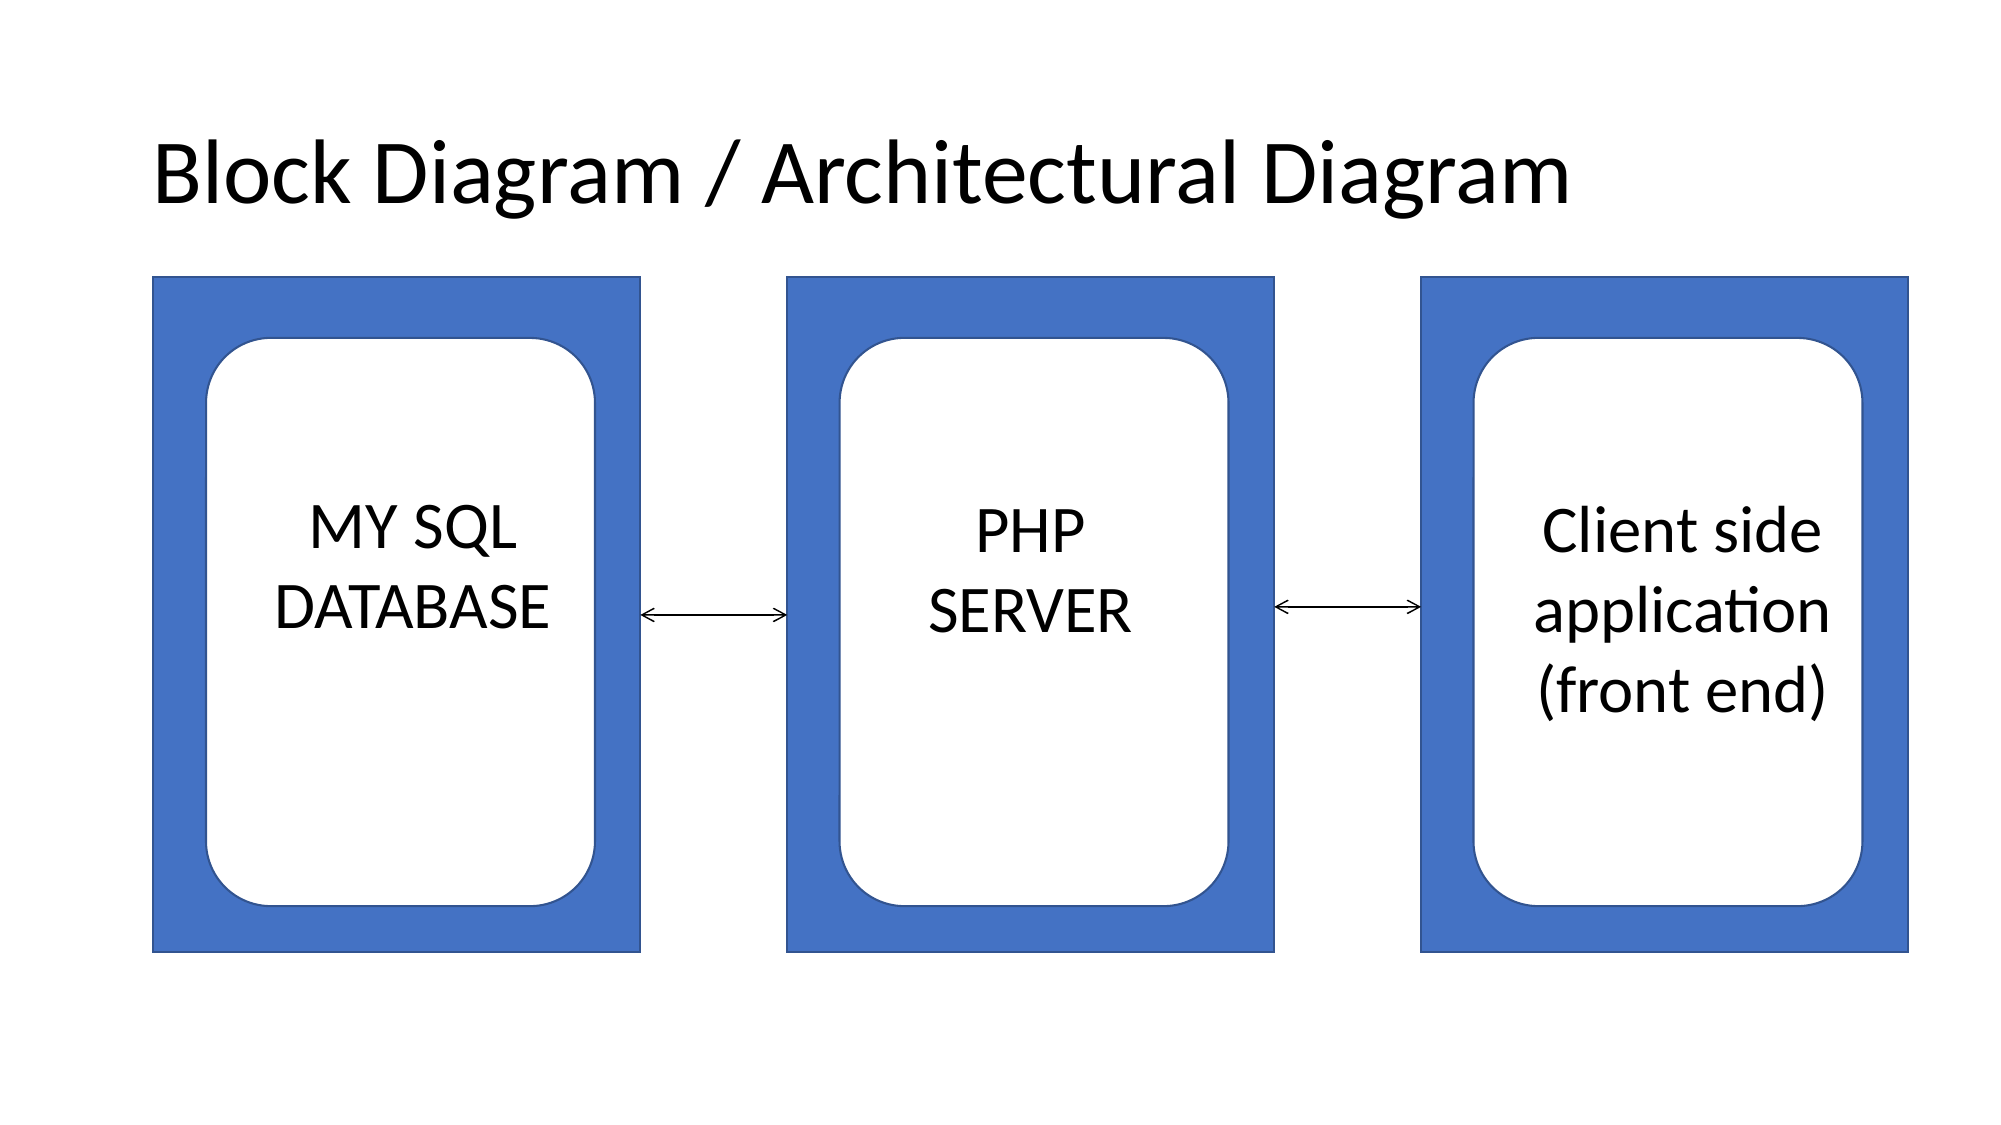

# Block Diagram / Architectural Diagram

MY SQL DATABASE
PHP SERVER
Client side application (front end)